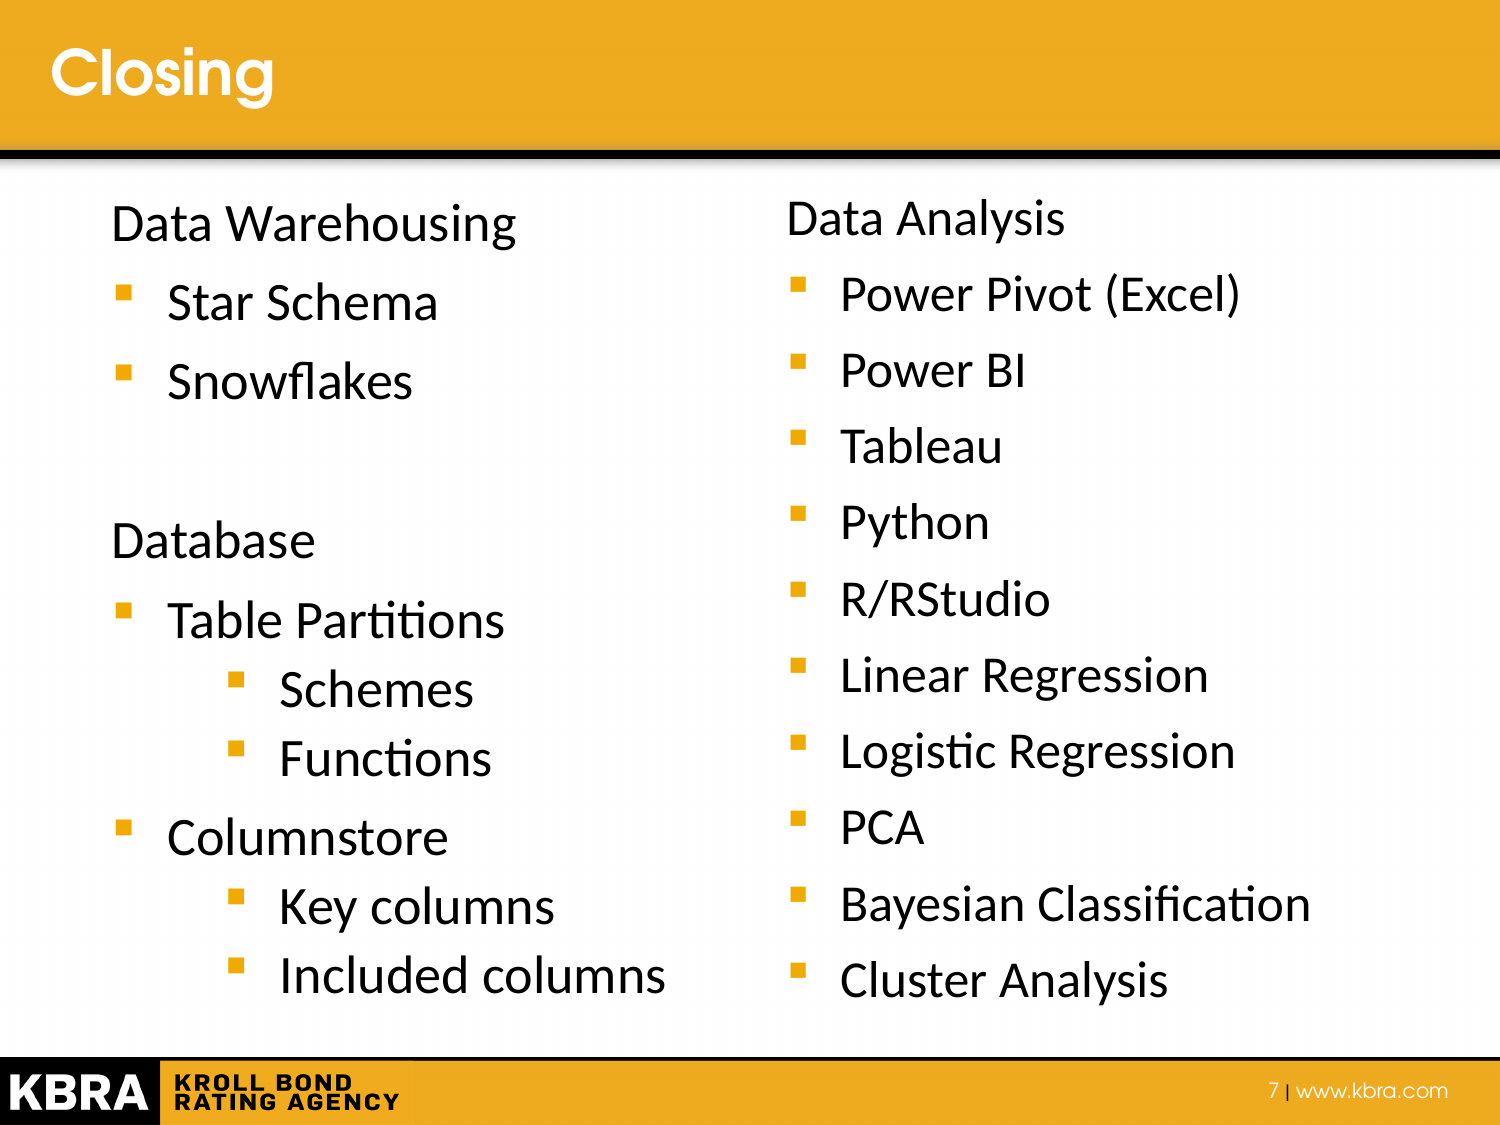

# Closing
Data Analysis
Power Pivot (Excel)
Power BI
Tableau
Python
R/RStudio
Linear Regression
Logistic Regression
PCA
Bayesian Classification
Cluster Analysis

Data Warehousing
Star Schema
Snowflakes

Database
Table Partitions
Schemes
Functions
Columnstore
Key columns
Included columns